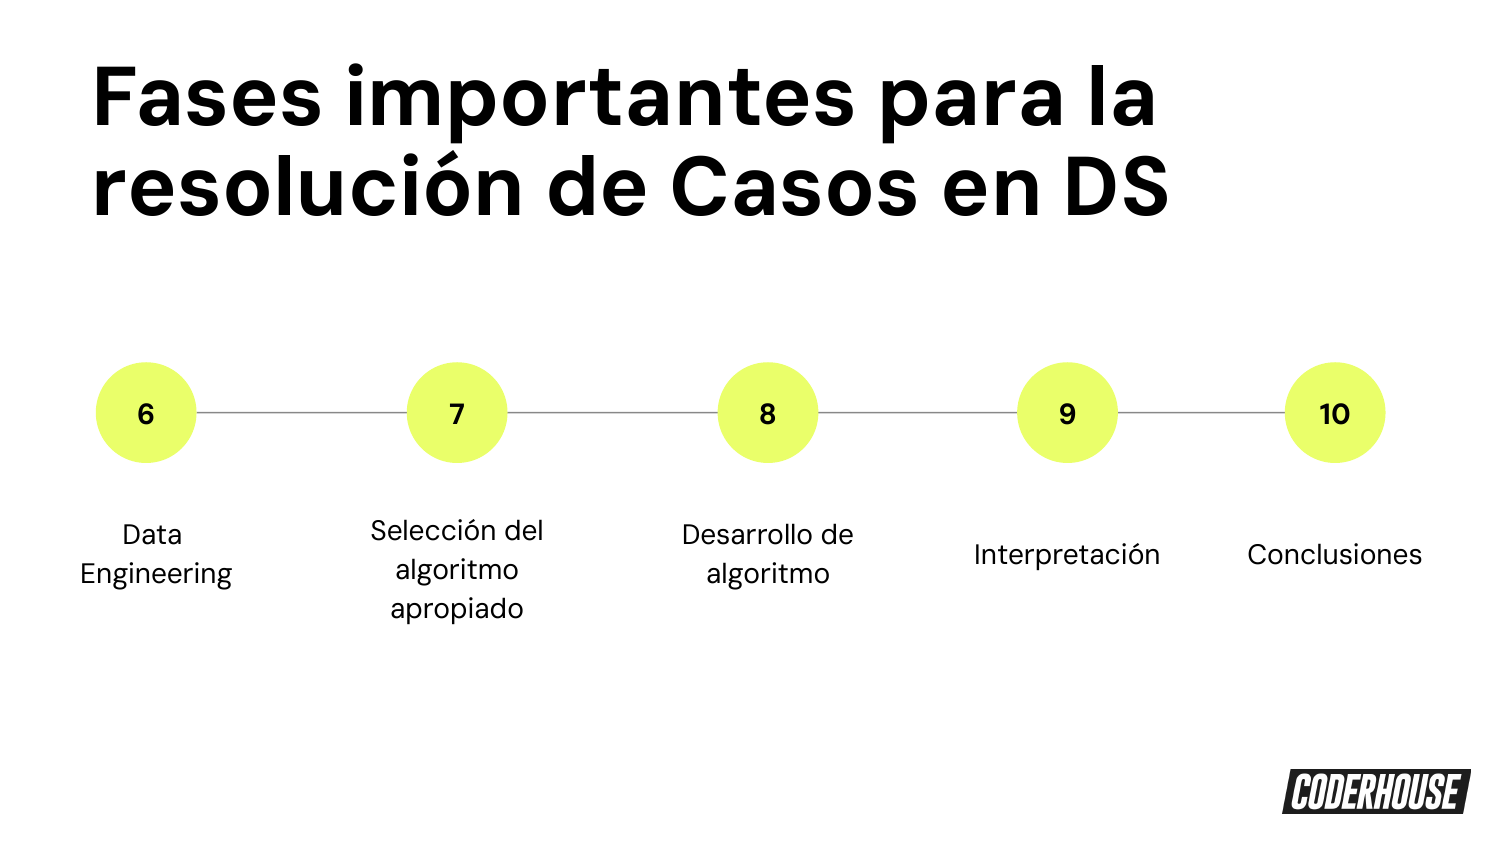

Fases importantes para la
resolución de Casos en DS

6
7
8
9
10
Data
Engineering
Desarrollo de algoritmo
Interpretación
Conclusiones
Selección del algoritmo apropiado